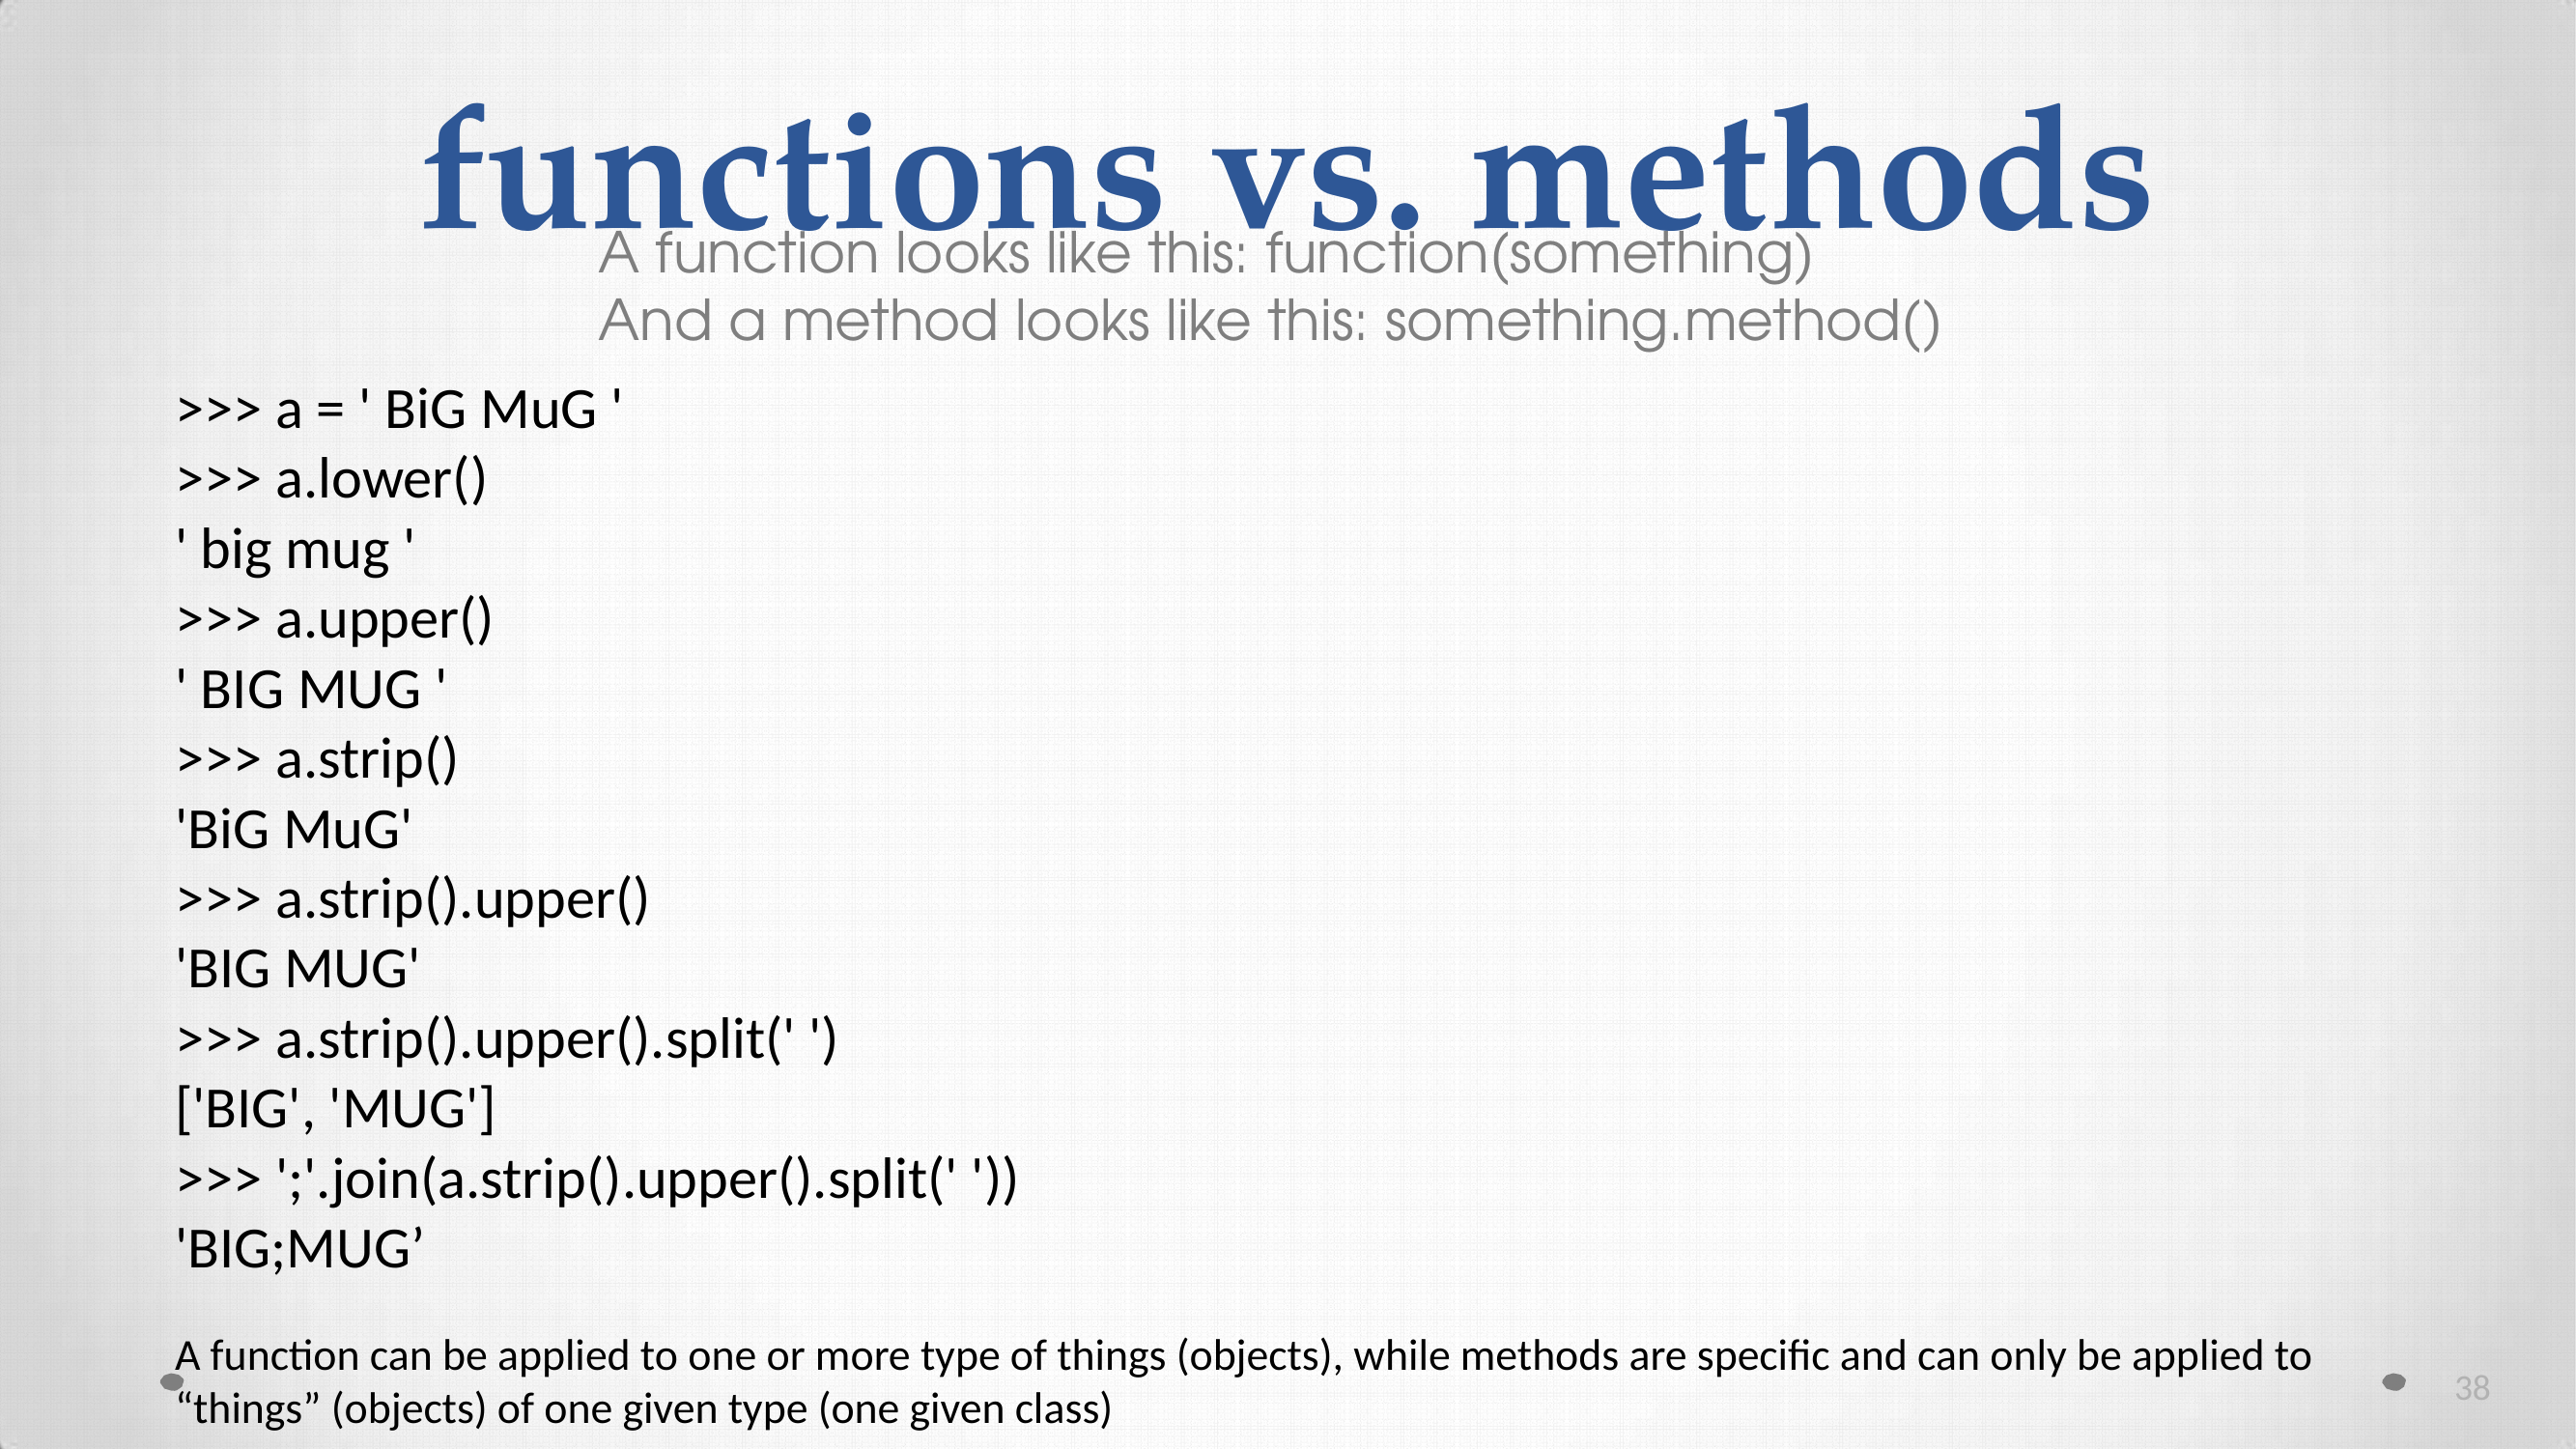

# functions vs. methods
A function looks like this: function(something)
And a method looks like this: something.method()
>>> a = ' BiG MuG '
>>> a.lower()
' big mug '
>>> a.upper()
' BIG MUG '
>>> a.strip()
'BiG MuG'
>>> a.strip().upper()
'BIG MUG'
>>> a.strip().upper().split(' ')
['BIG', 'MUG']
>>> ';'.join(a.strip().upper().split(' '))
'BIG;MUG’

A function can be applied to one or more type of things (objects), while methods are specific and can only be applied to “things” (objects) of one given type (one given class)
38